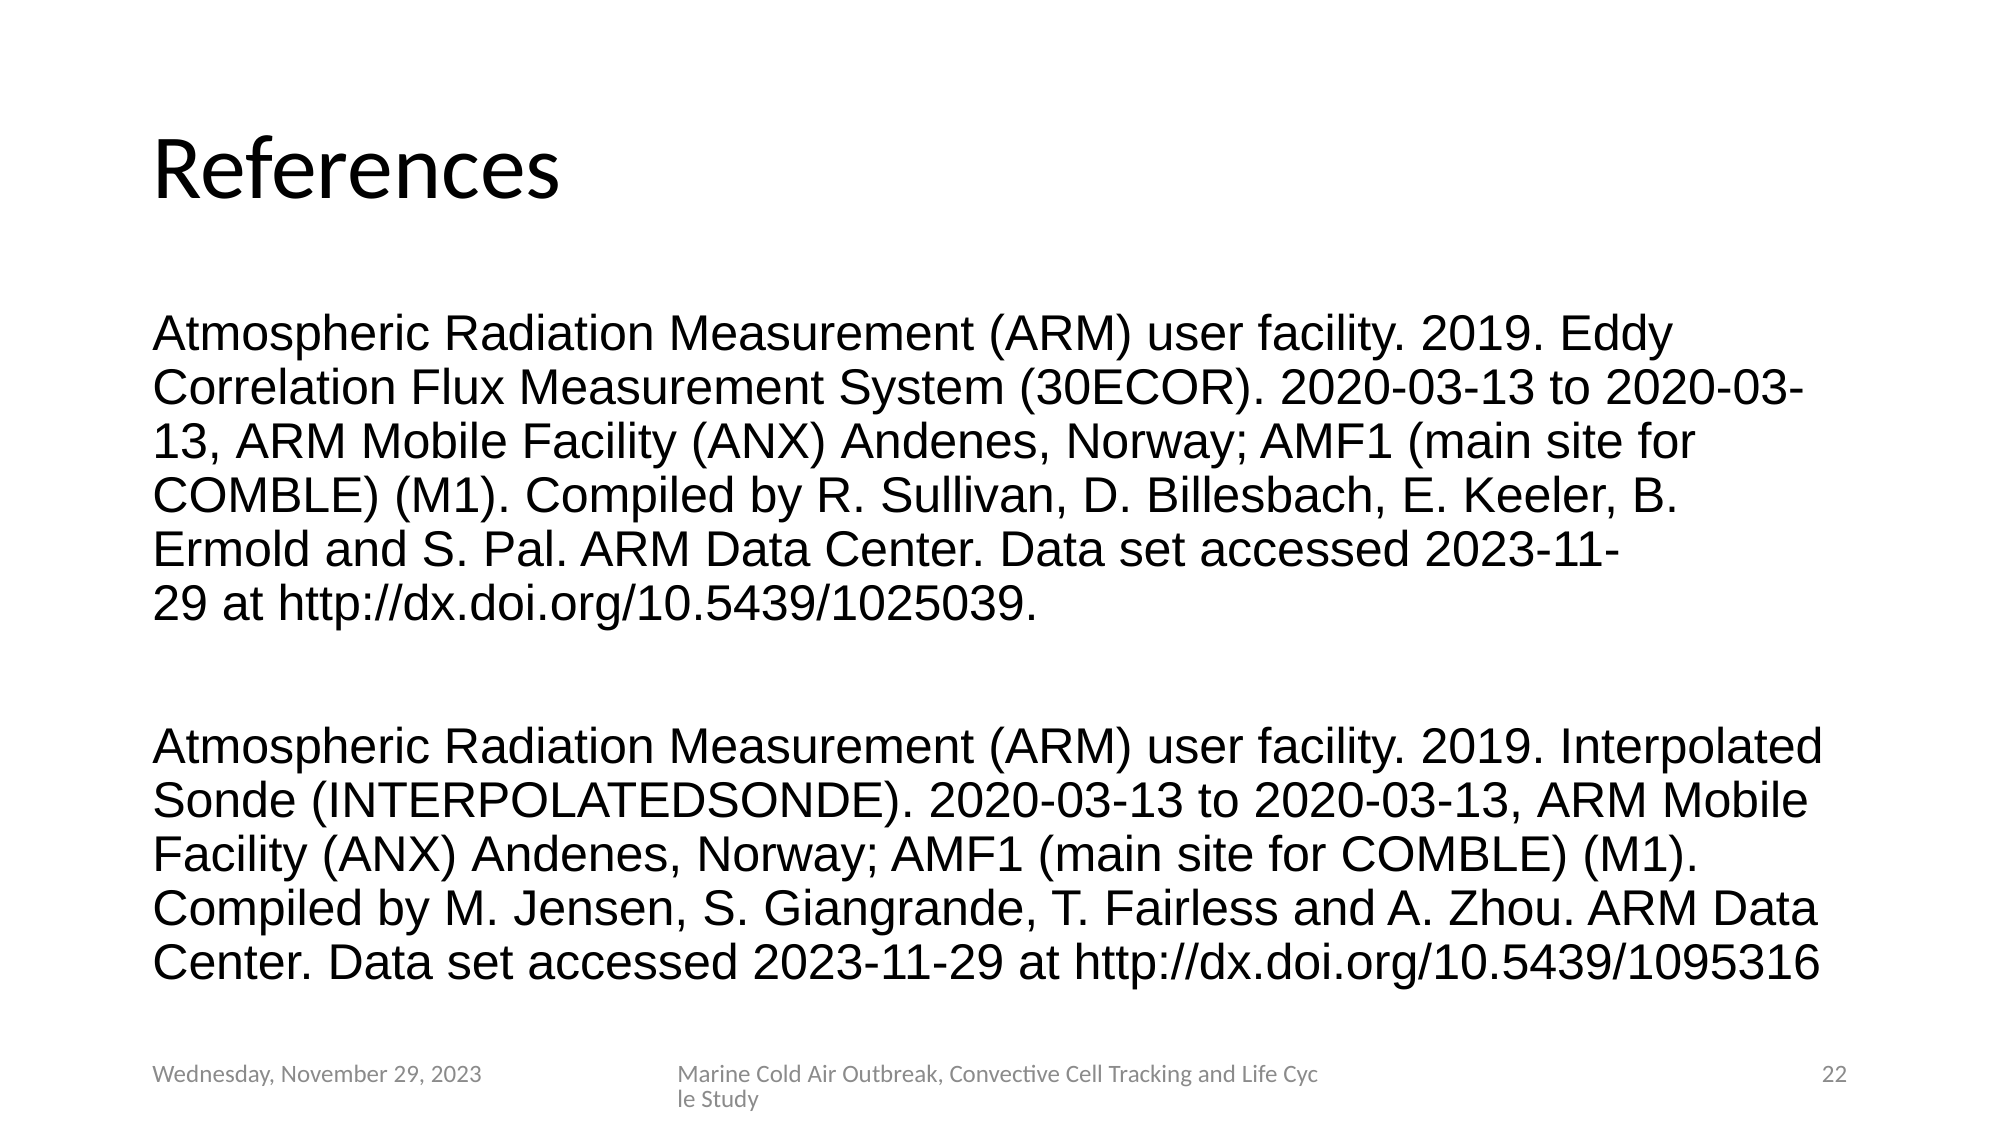

# References
Atmospheric Radiation Measurement (ARM) user facility. 2019. Eddy Correlation Flux Measurement System (30ECOR). 2020-03-13 to 2020-03-13, ARM Mobile Facility (ANX) Andenes, Norway; AMF1 (main site for COMBLE) (M1). Compiled by R. Sullivan, D. Billesbach, E. Keeler, B. Ermold and S. Pal. ARM Data Center. Data set accessed 2023-11-29 at http://dx.doi.org/10.5439/1025039.

Atmospheric Radiation Measurement (ARM) user facility. 2019. Interpolated Sonde (INTERPOLATEDSONDE). 2020-03-13 to 2020-03-13, ARM Mobile Facility (ANX) Andenes, Norway; AMF1 (main site for COMBLE) (M1). Compiled by M. Jensen, S. Giangrande, T. Fairless and A. Zhou. ARM Data Center. Data set accessed 2023-11-29 at http://dx.doi.org/10.5439/1095316.
Wednesday, November 29, 2023
Marine Cold Air Outbreak, Convective Cell Tracking and Life Cycle Study
22